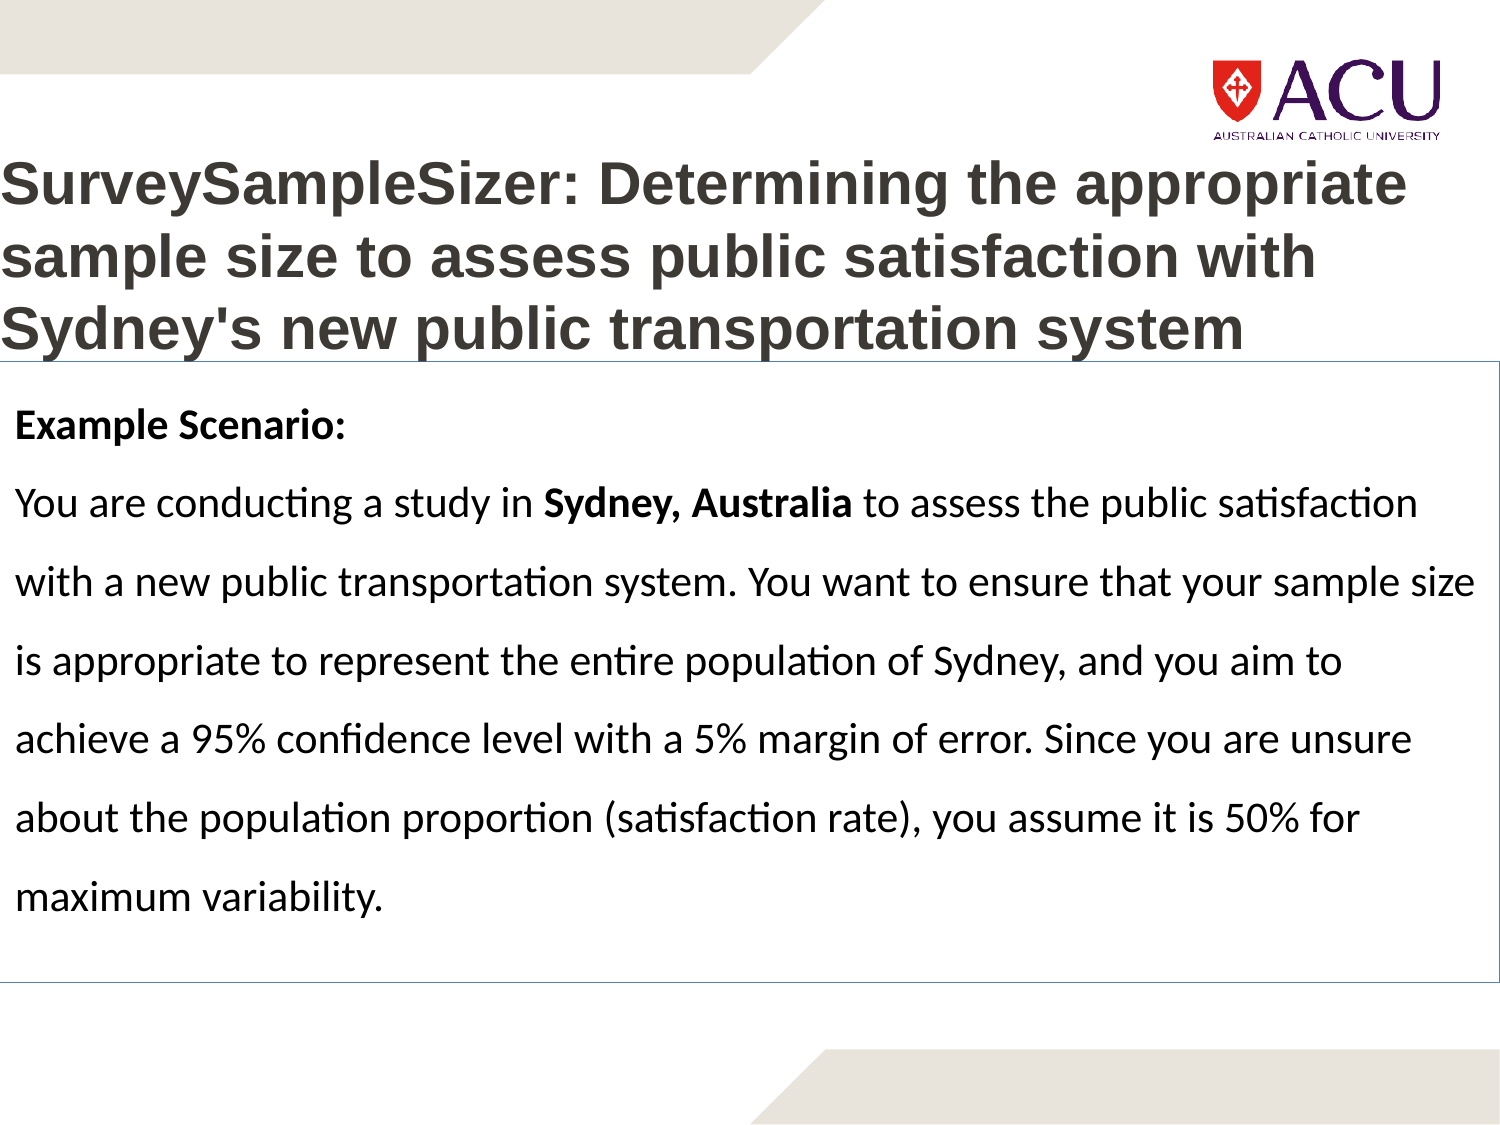

# SurveySampleSizer: Determining the appropriate sample size to assess public satisfaction with Sydney's new public transportation system
Example Scenario:
You are conducting a study in Sydney, Australia to assess the public satisfaction with a new public transportation system. You want to ensure that your sample size is appropriate to represent the entire population of Sydney, and you aim to achieve a 95% confidence level with a 5% margin of error. Since you are unsure about the population proportion (satisfaction rate), you assume it is 50% for maximum variability.